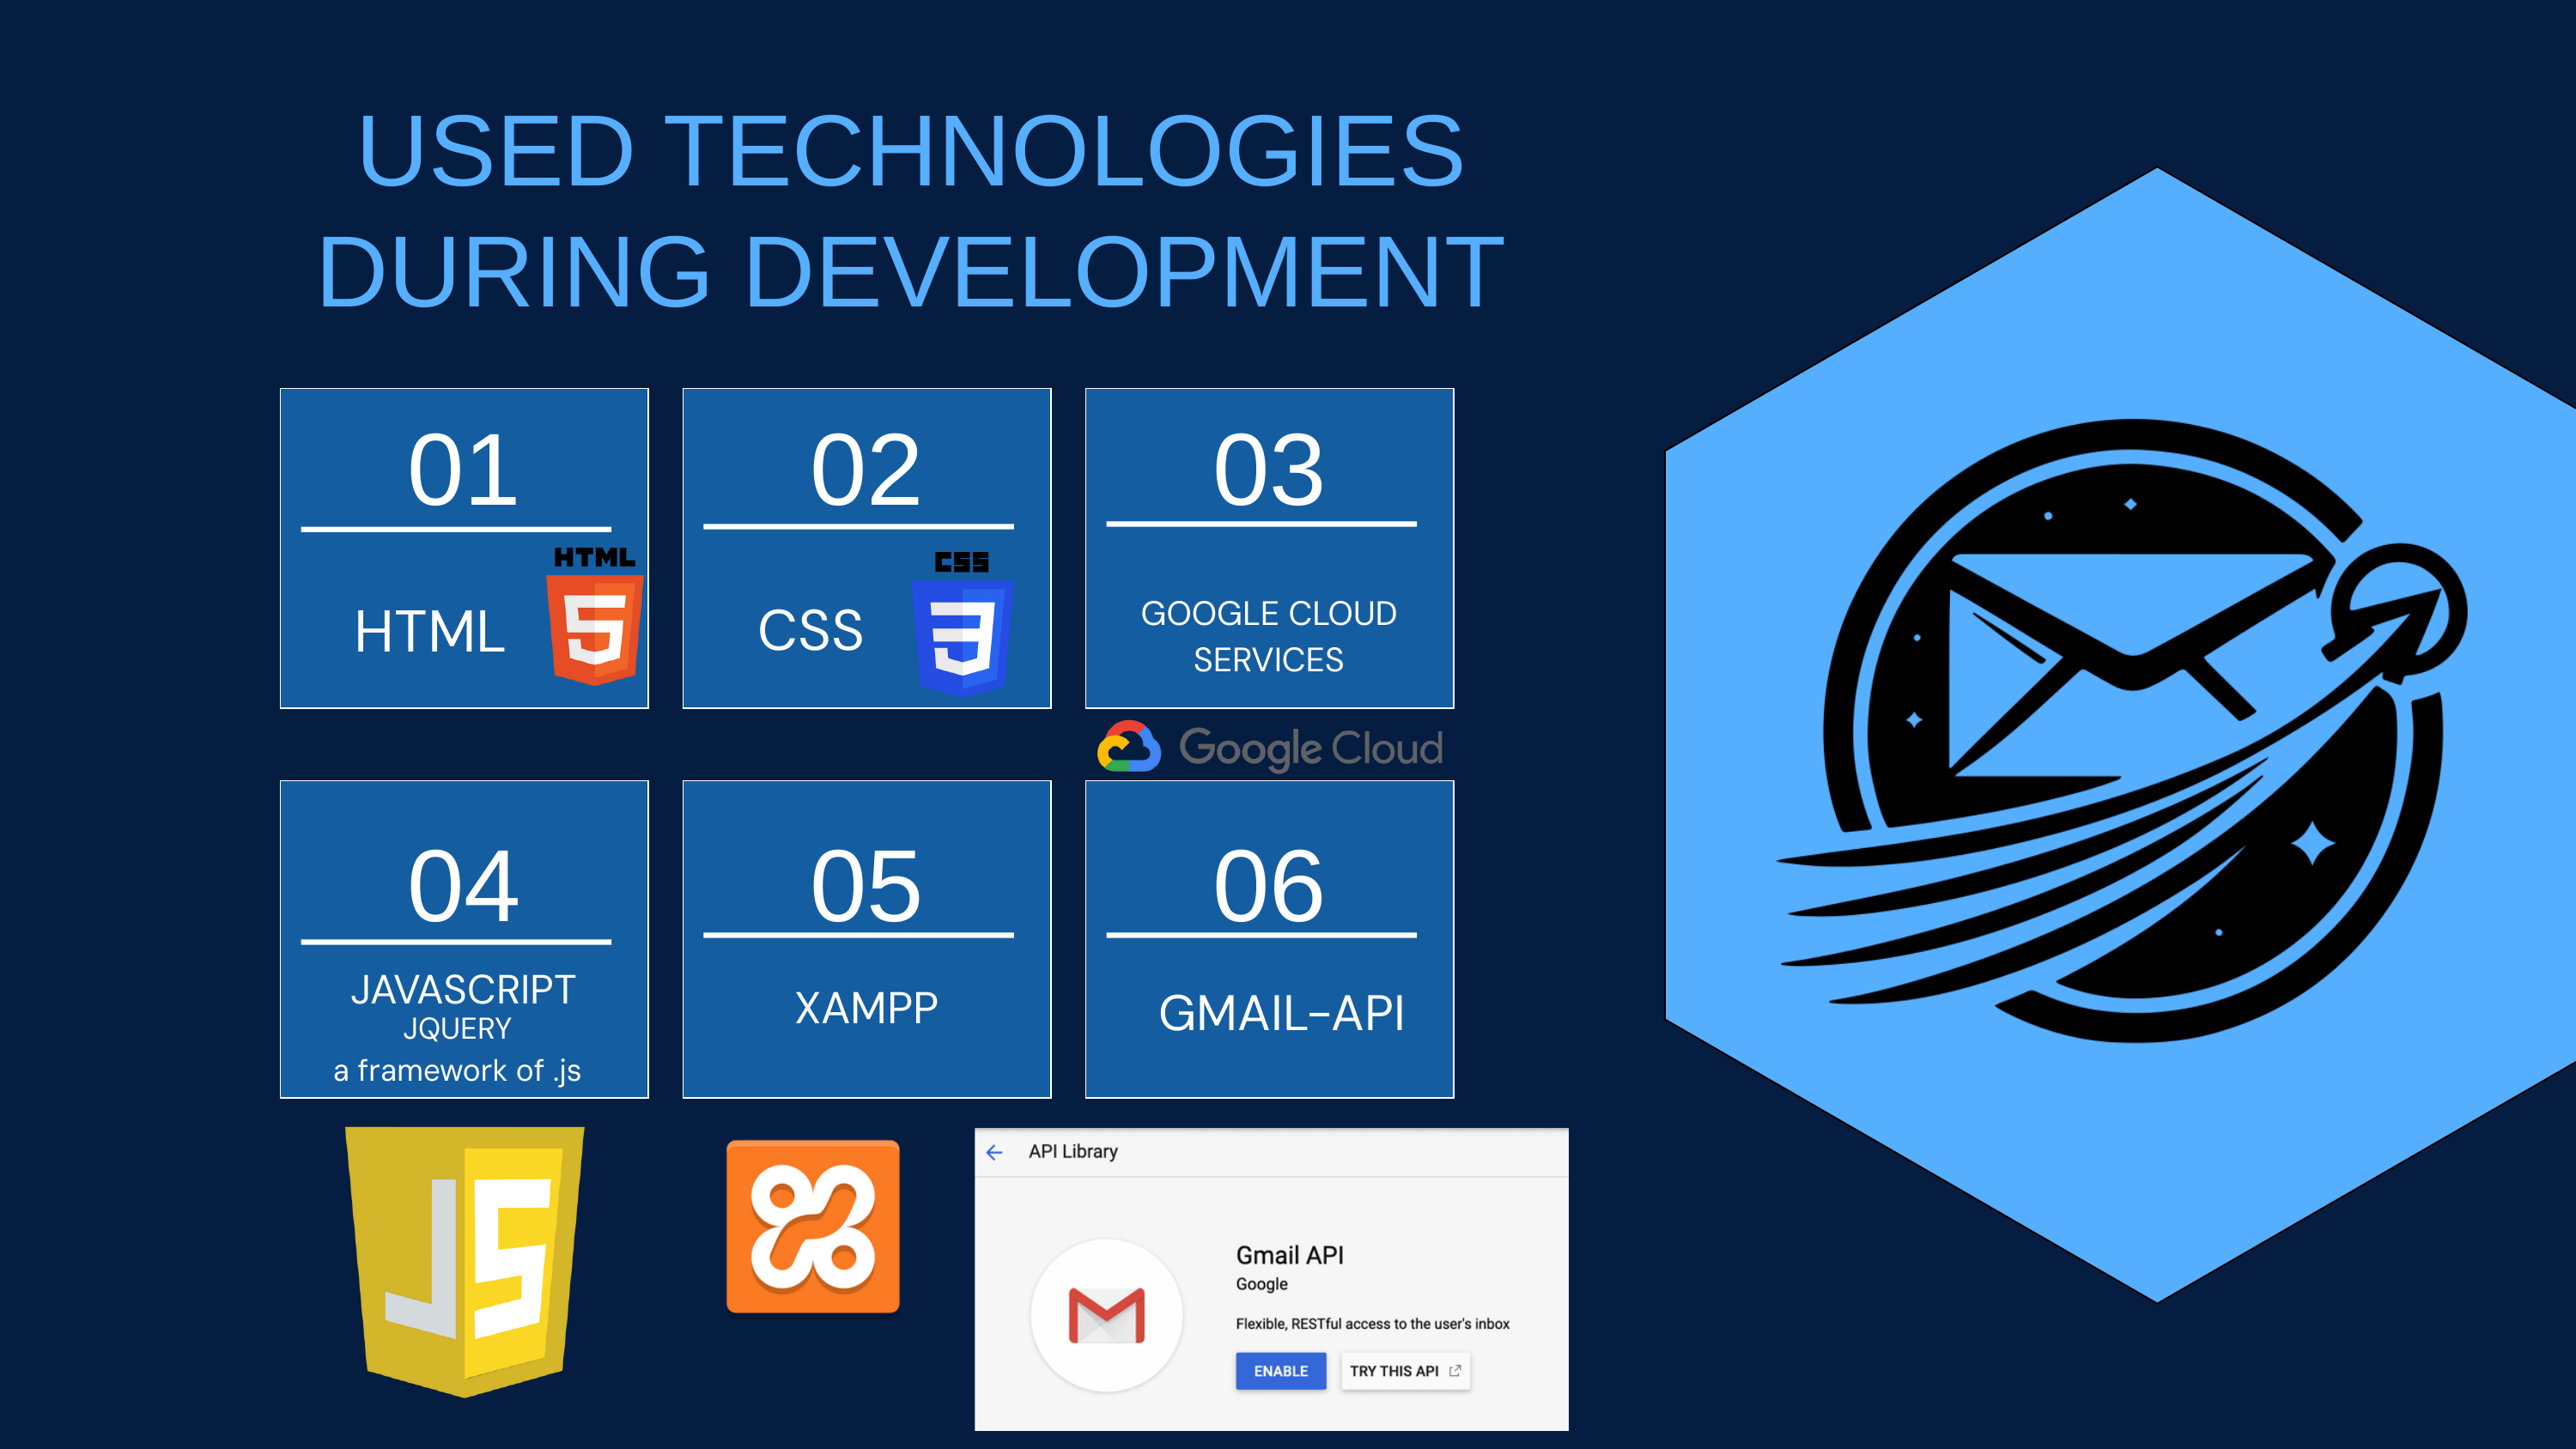

USED TECHNOLOGIES
DURING DEVELOPMENT

01
02
03

HTML
CSS
GOOGLE CLOUD SERVICES

04
05
06

JAVASCRIPT
XAMPP
GMAIL-API
JQUERY
a framework of .js